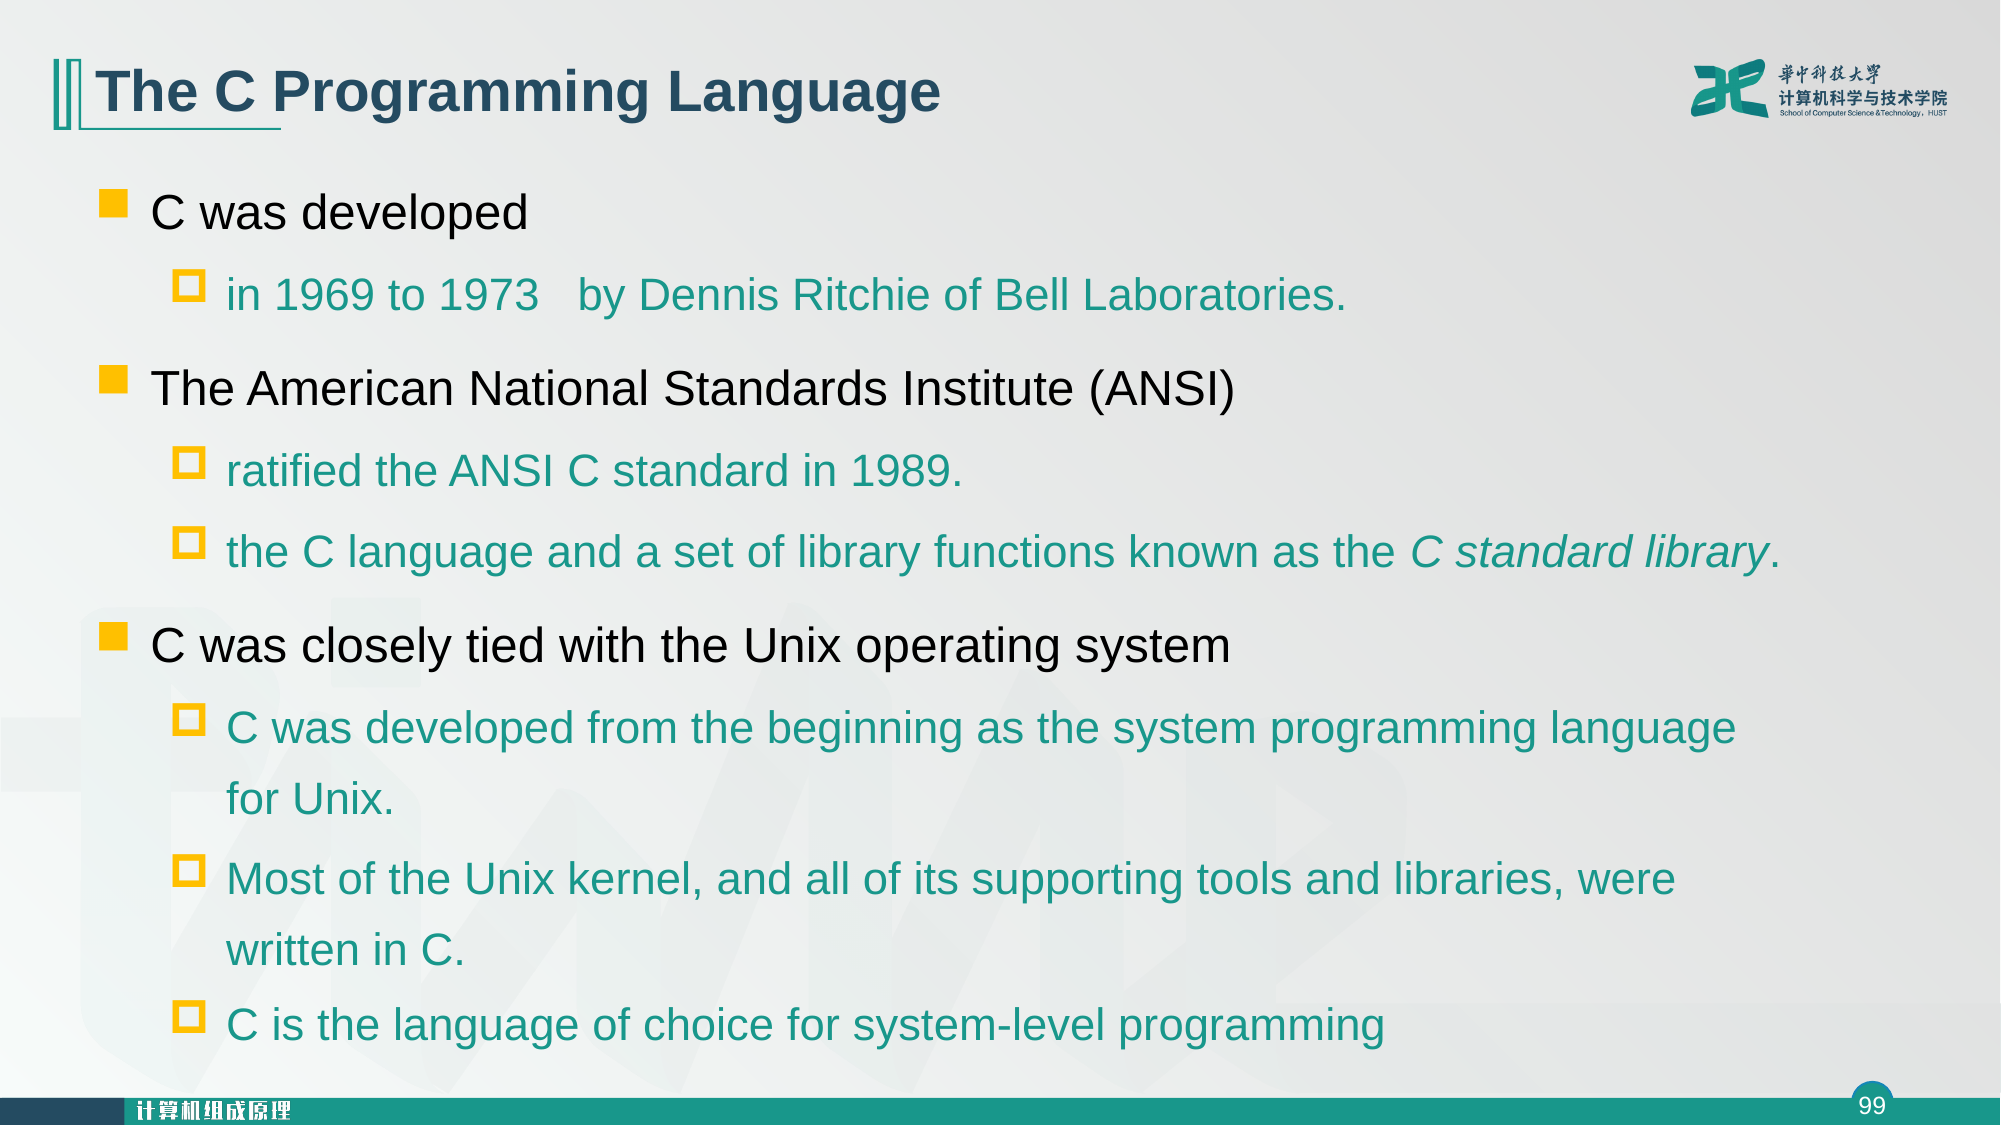

# The C Programming Language
C was developed
in 1969 to 1973   by Dennis Ritchie of Bell Laboratories.
The American National Standards Institute (ANSI)
ratified the ANSI C standard in 1989.
the C language and a set of library functions known as the C standard library.
C was closely tied with the Unix operating system
C was developed from the beginning as the system programming language for Unix.
Most of the Unix kernel, and all of its supporting tools and libraries, were written in C.
C is the language of choice for system-level programming